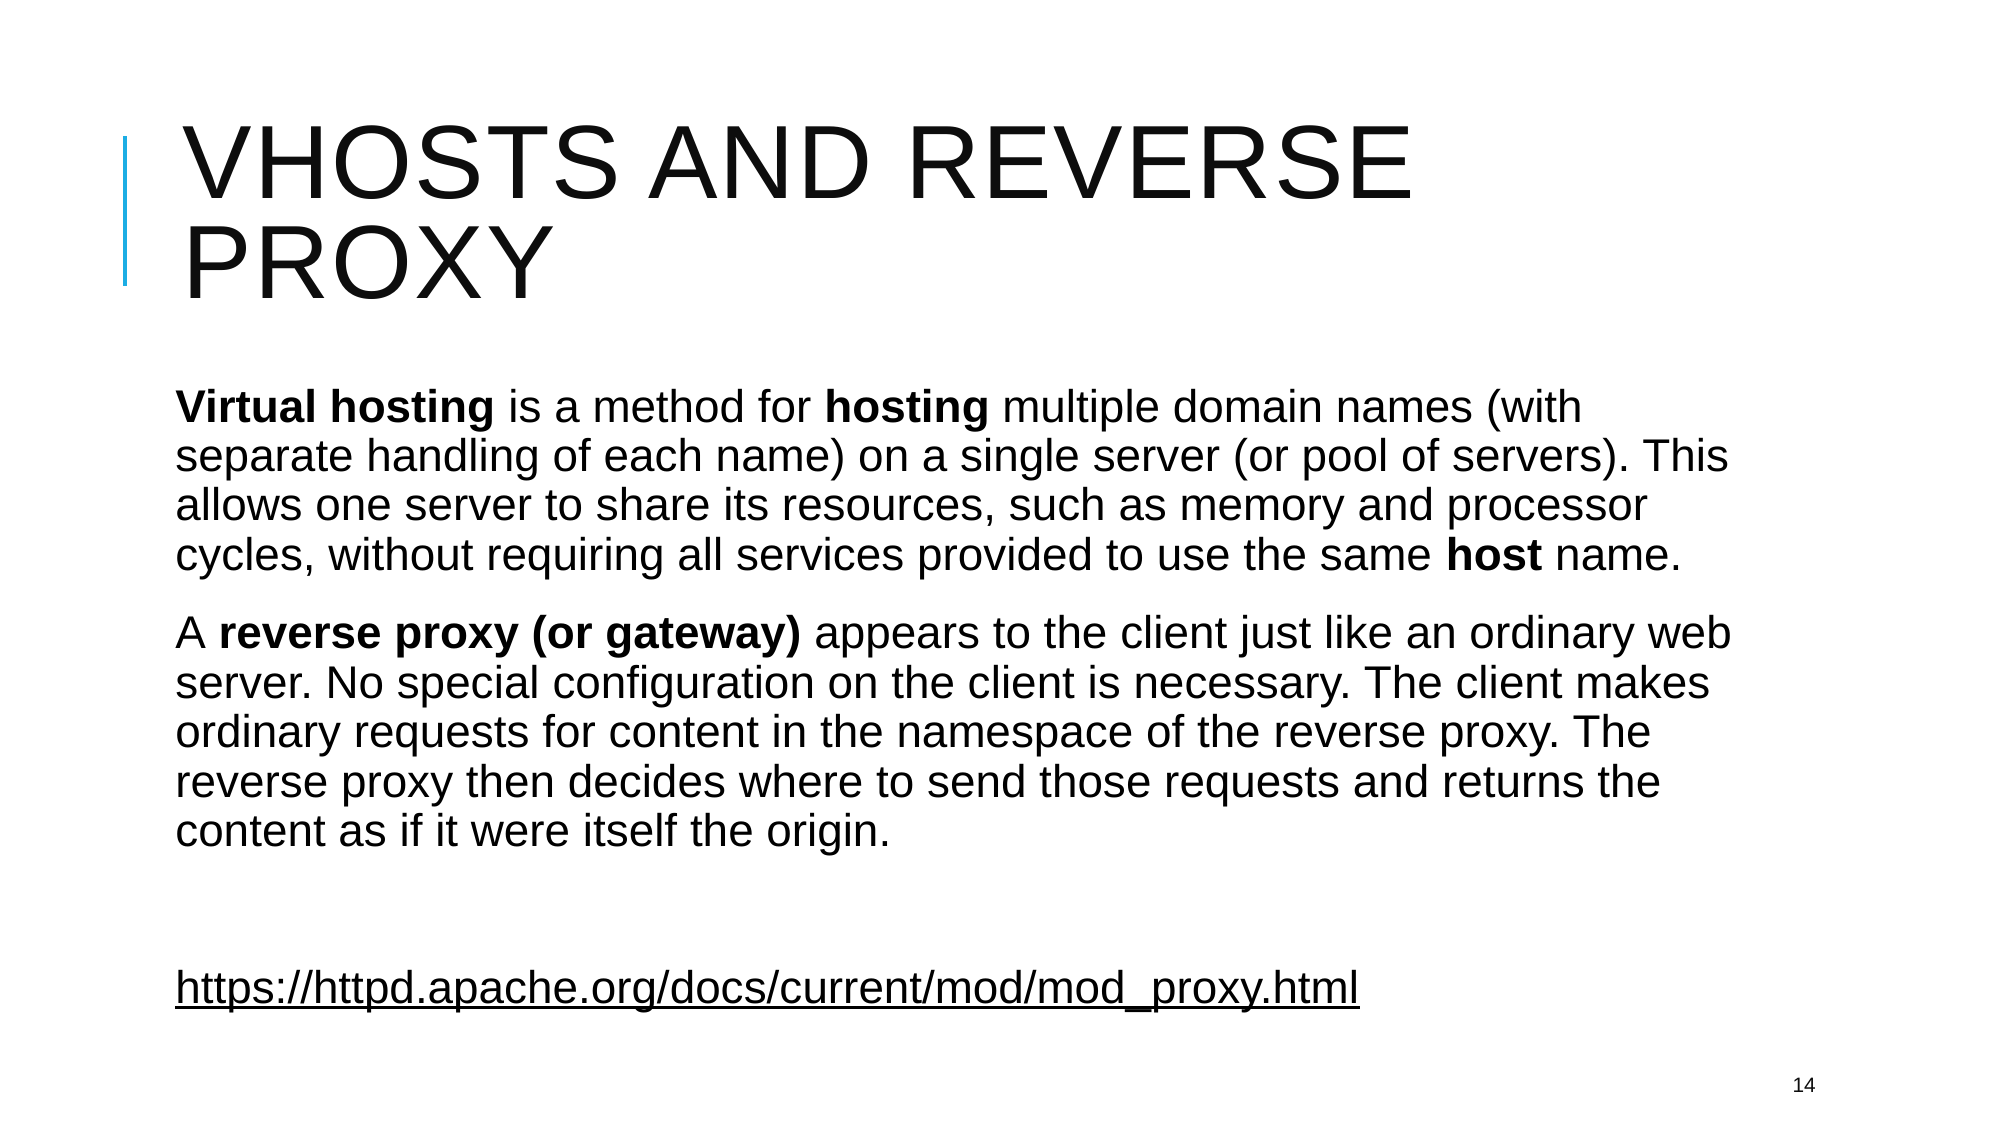

# Vhosts and Reverse proxy
Virtual hosting is a method for hosting multiple domain names (with separate handling of each name) on a single server (or pool of servers). This allows one server to share its resources, such as memory and processor cycles, without requiring all services provided to use the same host name.
A reverse proxy (or gateway) appears to the client just like an ordinary web server. No special configuration on the client is necessary. The client makes ordinary requests for content in the namespace of the reverse proxy. The reverse proxy then decides where to send those requests and returns the content as if it were itself the origin.

https://httpd.apache.org/docs/current/mod/mod_proxy.html
14